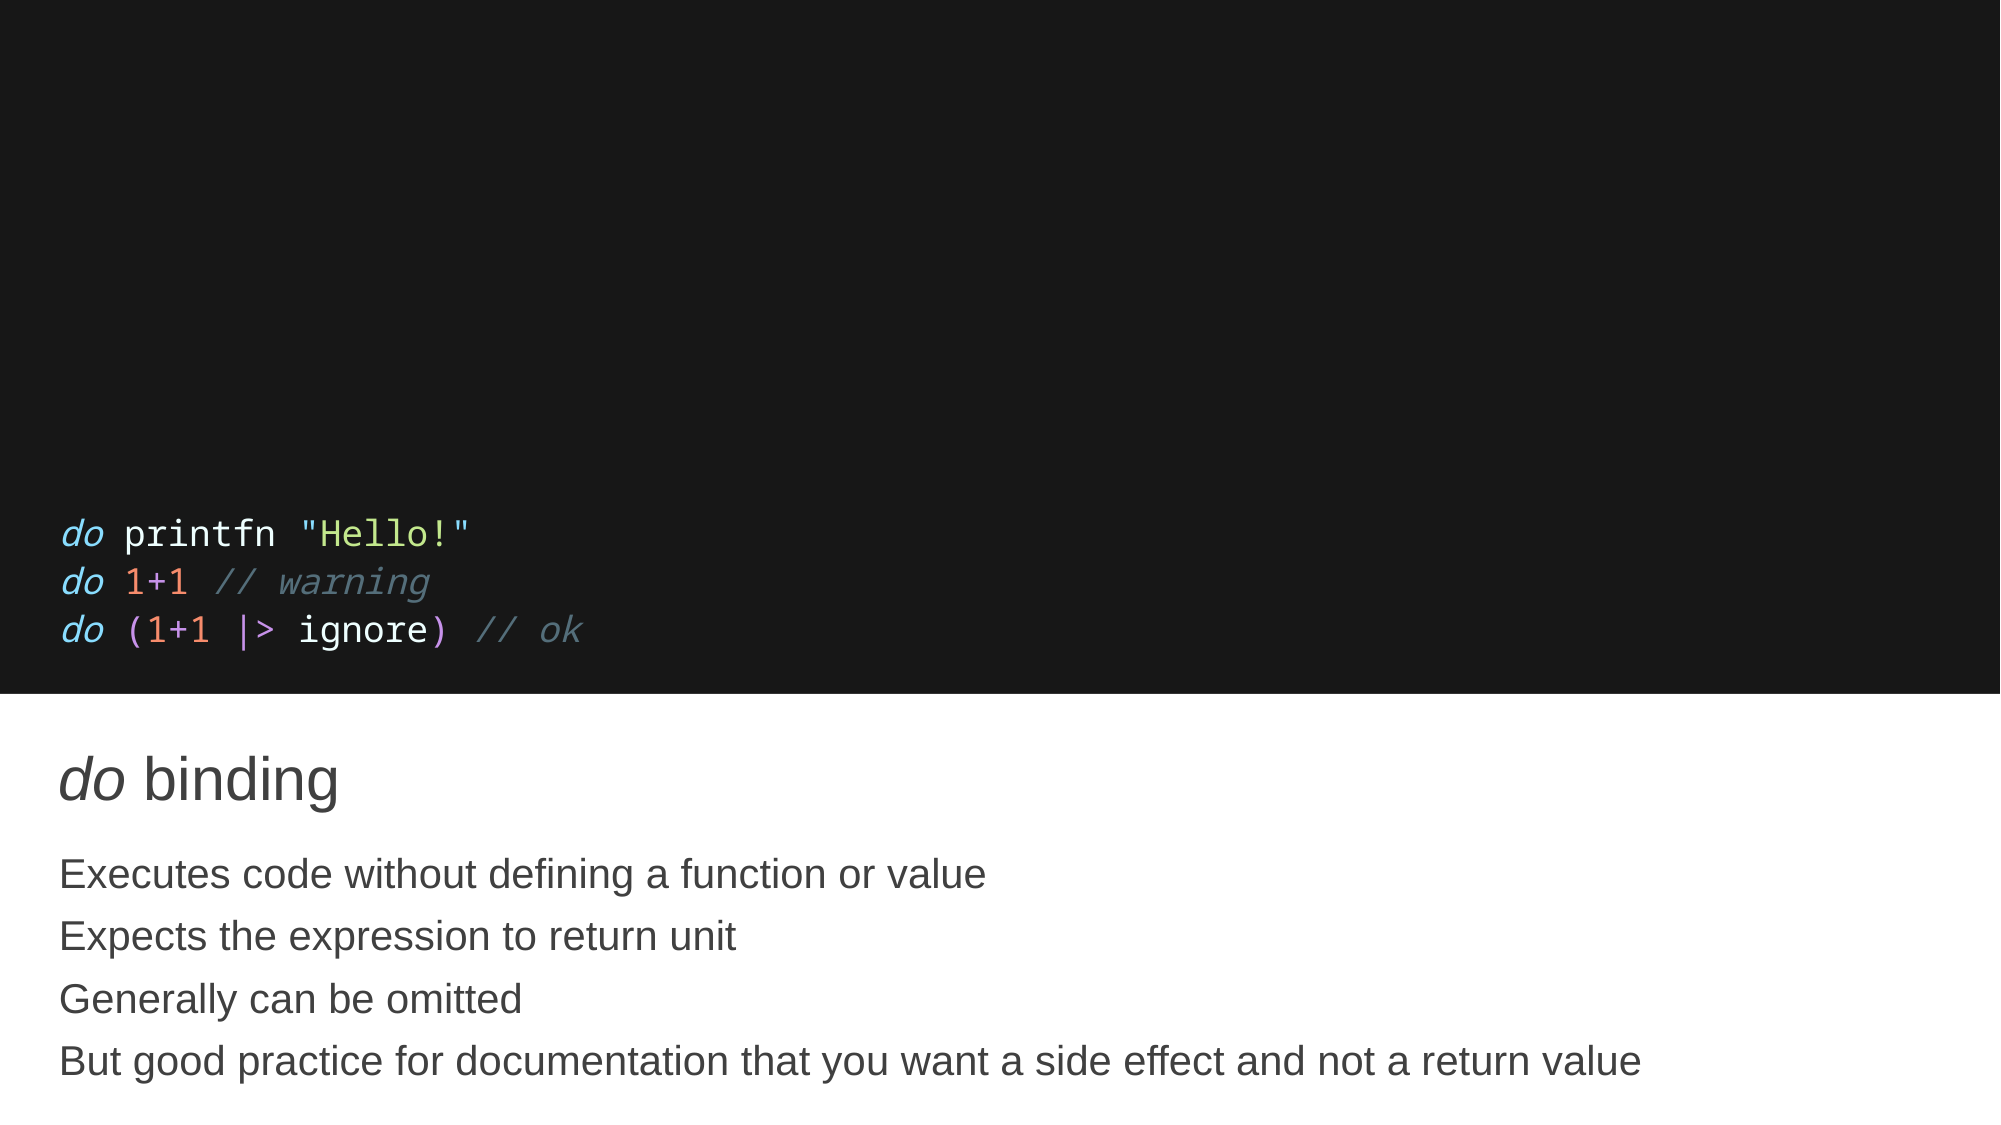

do printfn "Hello!"
do 1+1 // warning
do (1+1 |> ignore) // ok
# do binding
Executes code without defining a function or value
Expects the expression to return unit
Generally can be omitted
But good practice for documentation that you want a side effect and not a return value